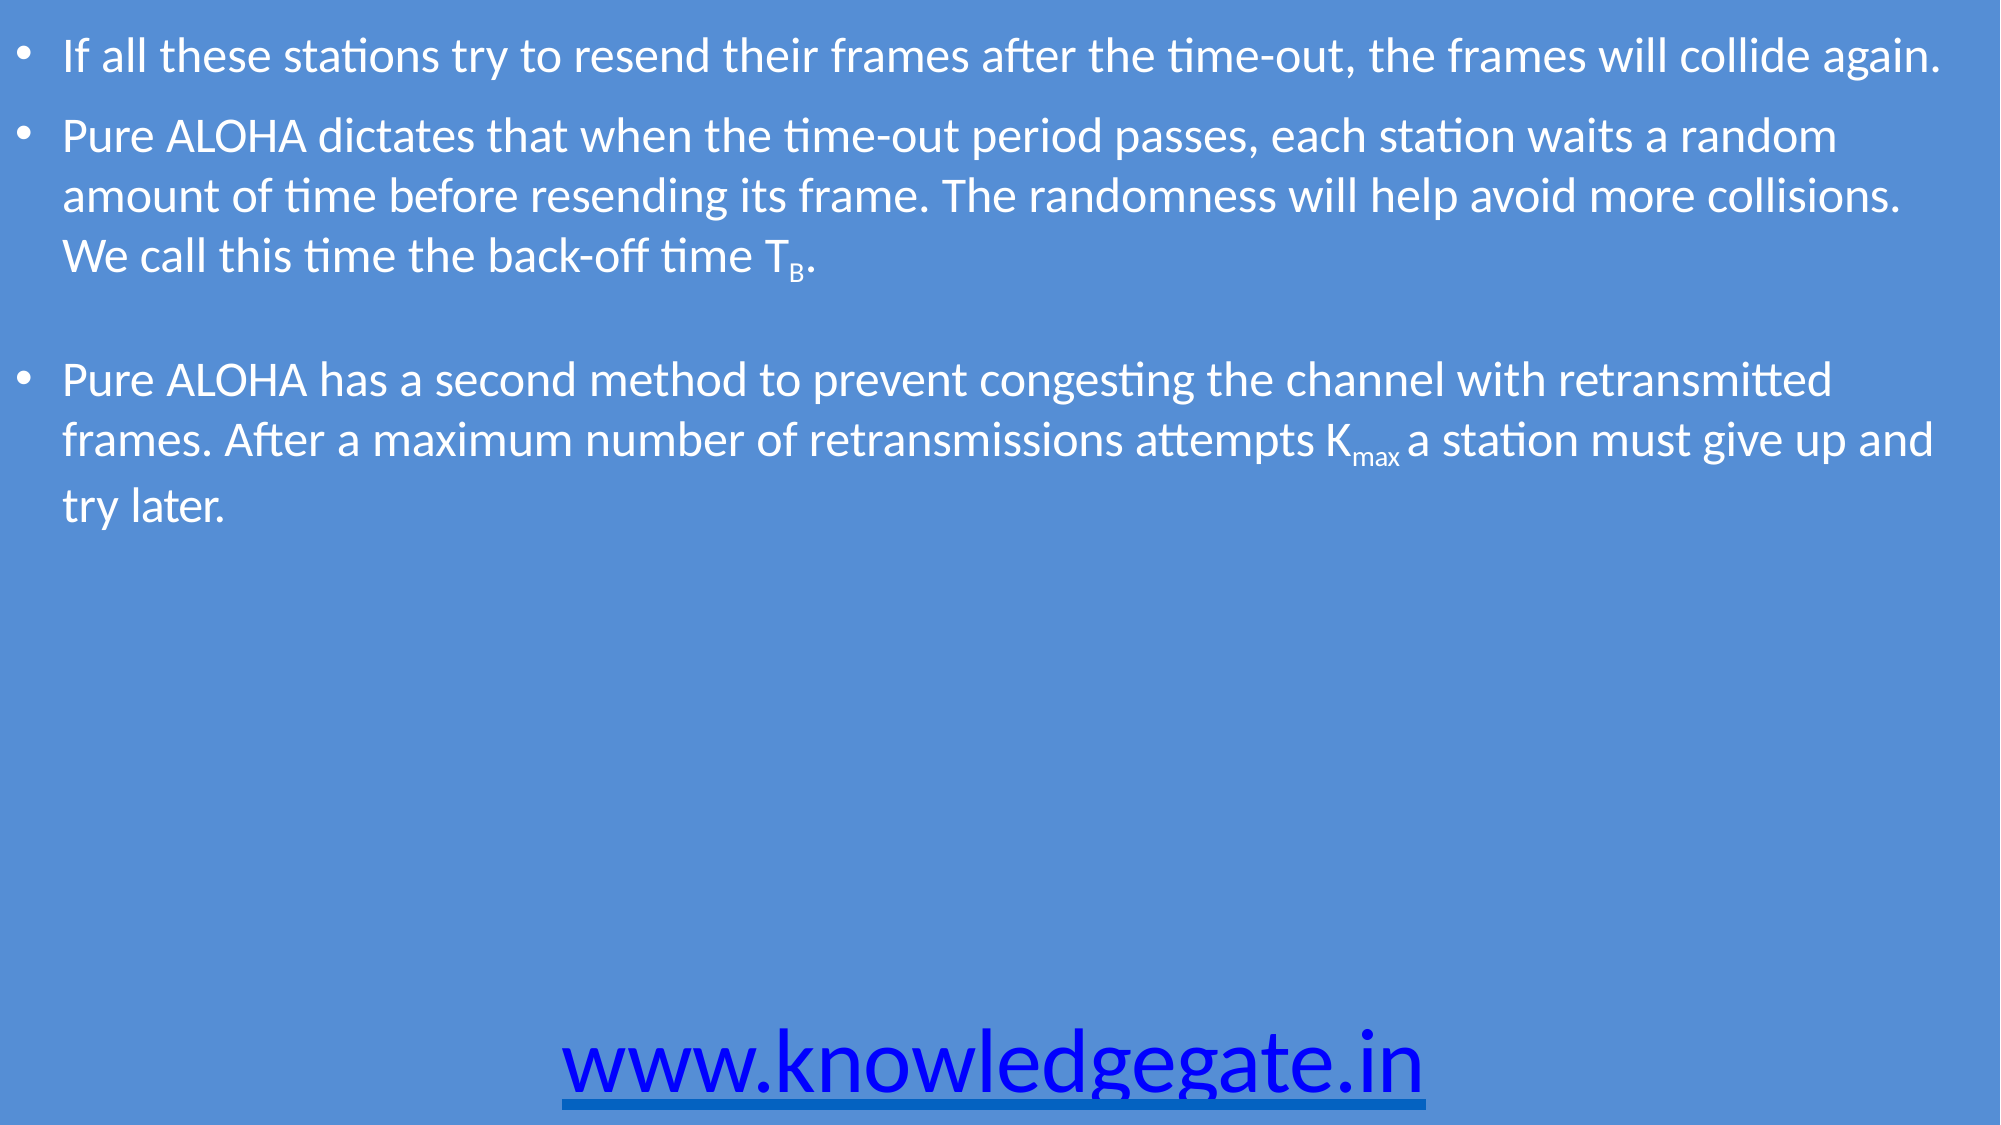

If all these stations try to resend their frames after the time-out, the frames will collide again.
Pure ALOHA dictates that when the time-out period passes, each station waits a random  amount of time before resending its frame. The randomness will help avoid more collisions.  We call this time the back-off time TB.

Pure ALOHA has a second method to prevent congesting the channel with retransmitted  frames. After a maximum number of retransmissions attempts Kmax a station must give up and  try later.
www.knowledgegate.in